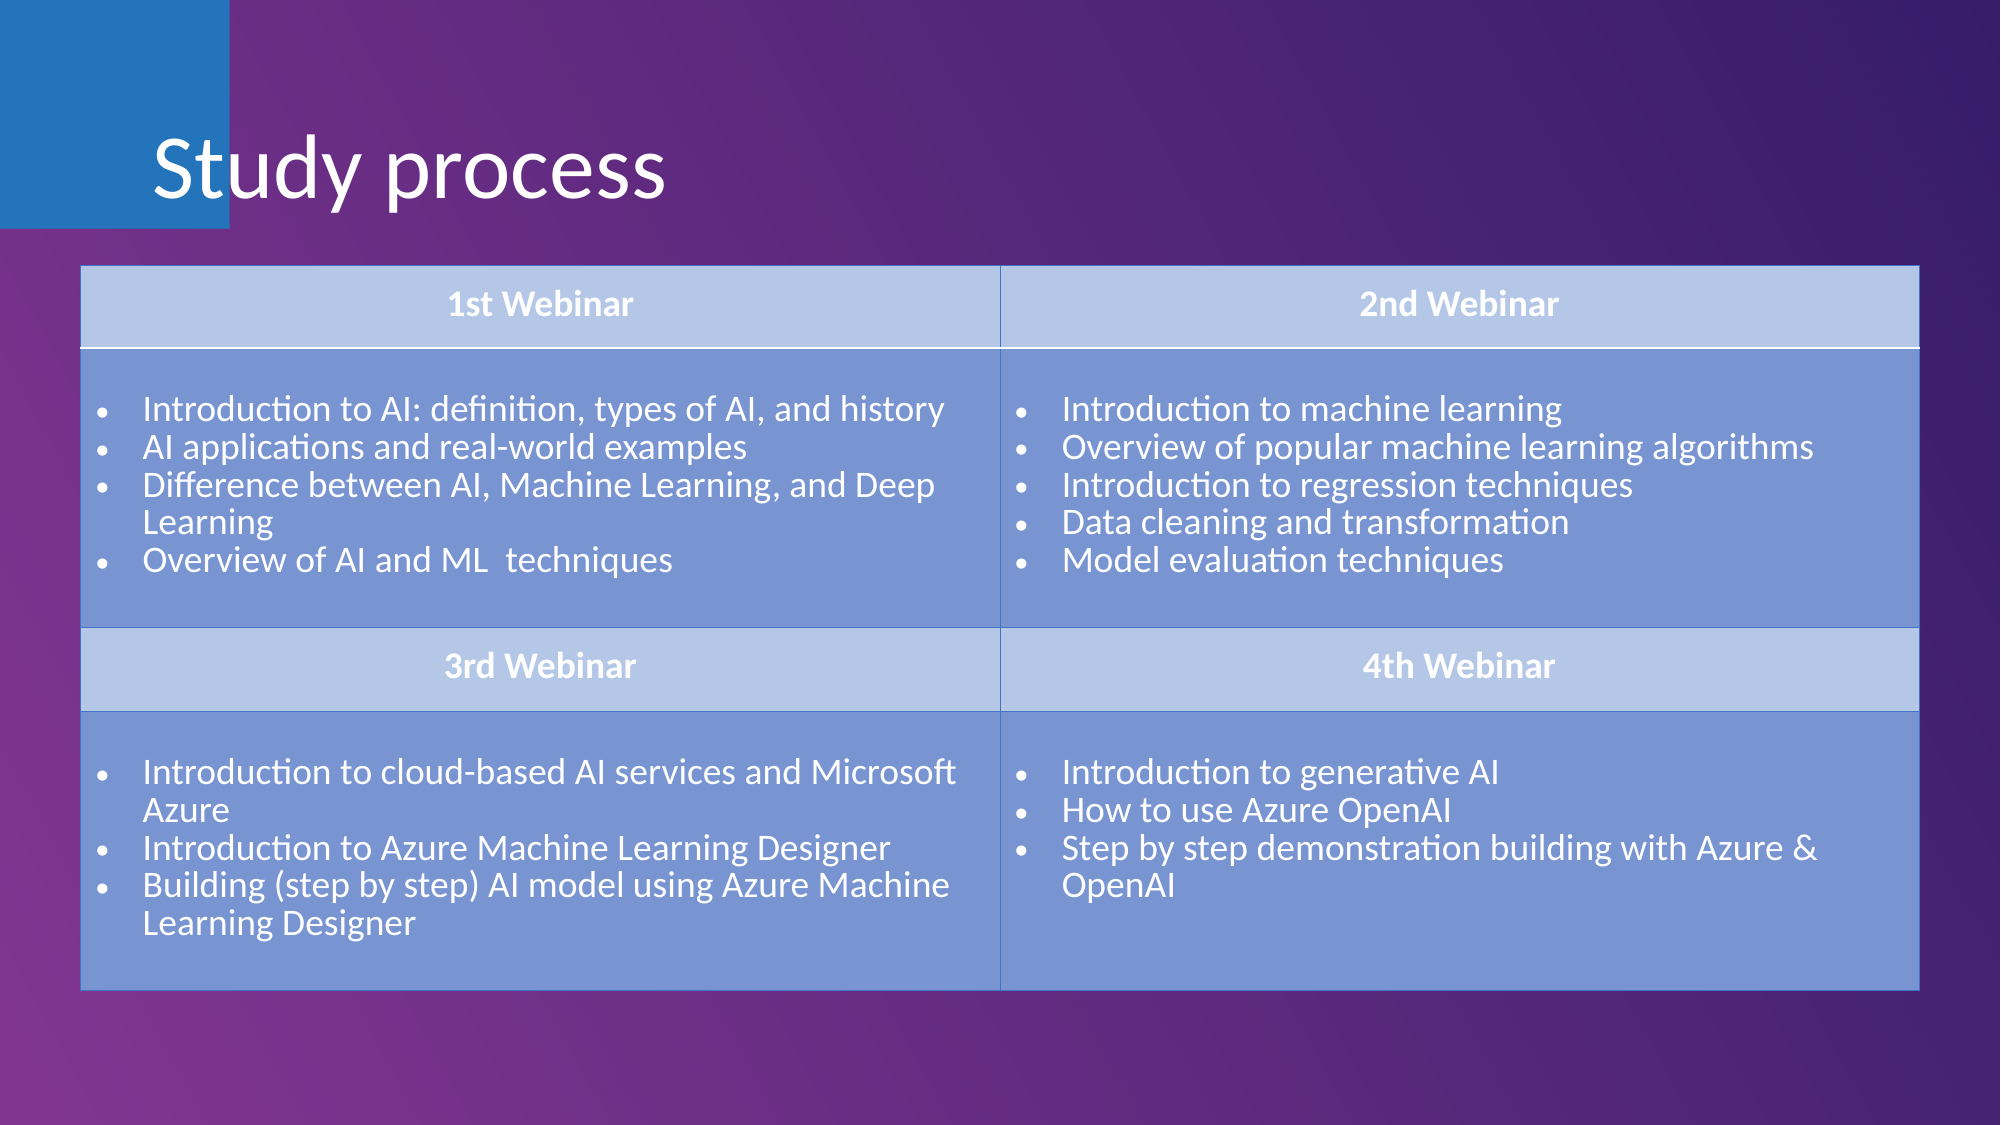

# Study process
| 1st Webinar | 2nd Webinar |
| --- | --- |
| Introduction to AI: definition, types of AI, and history AI applications and real-world examples Difference between AI, Machine Learning, and Deep Learning Overview of AI and ML techniques | Introduction to machine learning Overview of popular machine learning algorithms Introduction to regression techniques Data cleaning and transformation Model evaluation techniques |
| 3rd Webinar | 4th Webinar |
| Introduction to cloud-based AI services and Microsoft Azure Introduction to Azure Machine Learning Designer Building (step by step) AI model using Azure Machine Learning Designer | Introduction to generative AI How to use Azure OpenAI Step by step demonstration building with Azure & OpenAI |